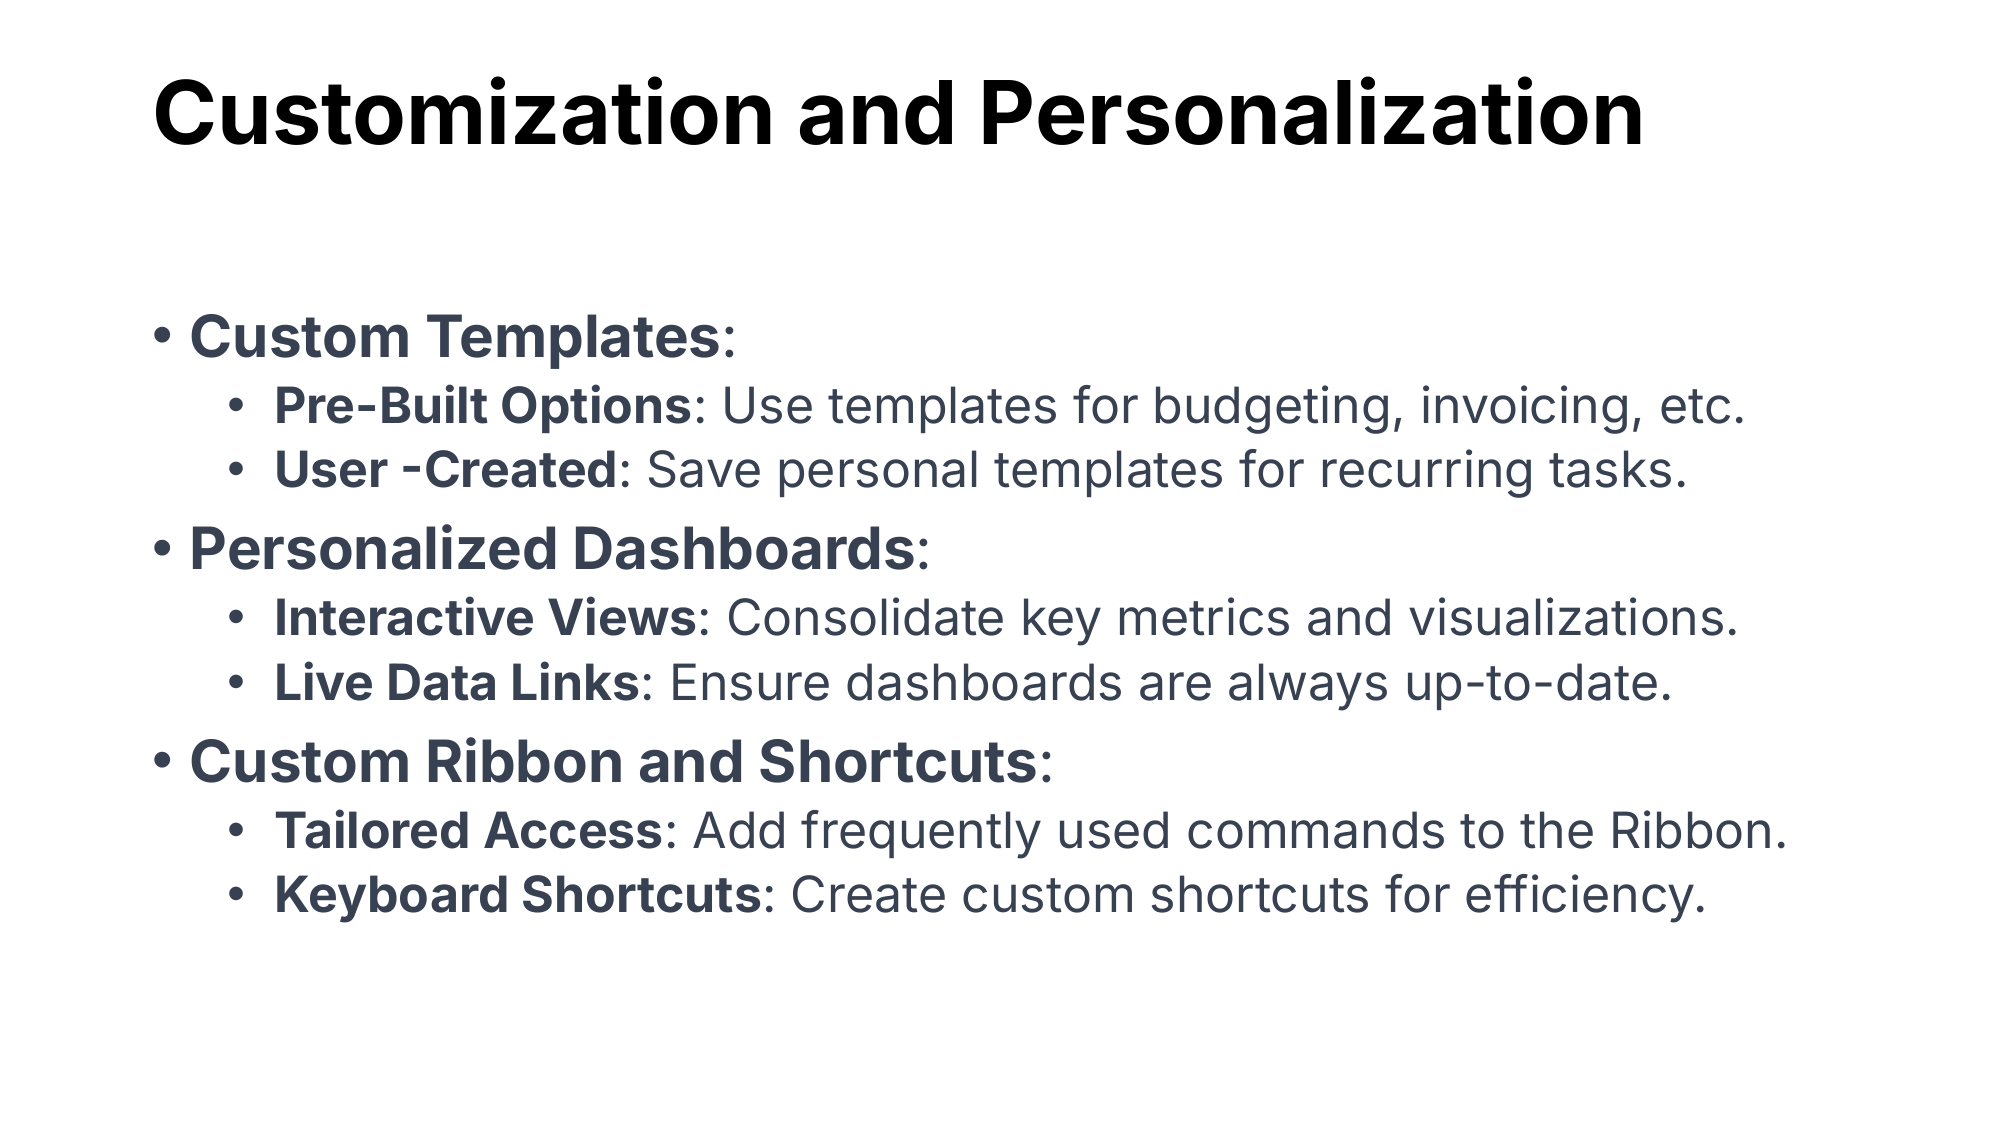

# Customization and Personalization
Custom Templates:
Pre-Built Options: Use templates for budgeting, invoicing, etc.
User -Created: Save personal templates for recurring tasks.
Personalized Dashboards:
Interactive Views: Consolidate key metrics and visualizations.
Live Data Links: Ensure dashboards are always up-to-date.
Custom Ribbon and Shortcuts:
Tailored Access: Add frequently used commands to the Ribbon.
Keyboard Shortcuts: Create custom shortcuts for efficiency.